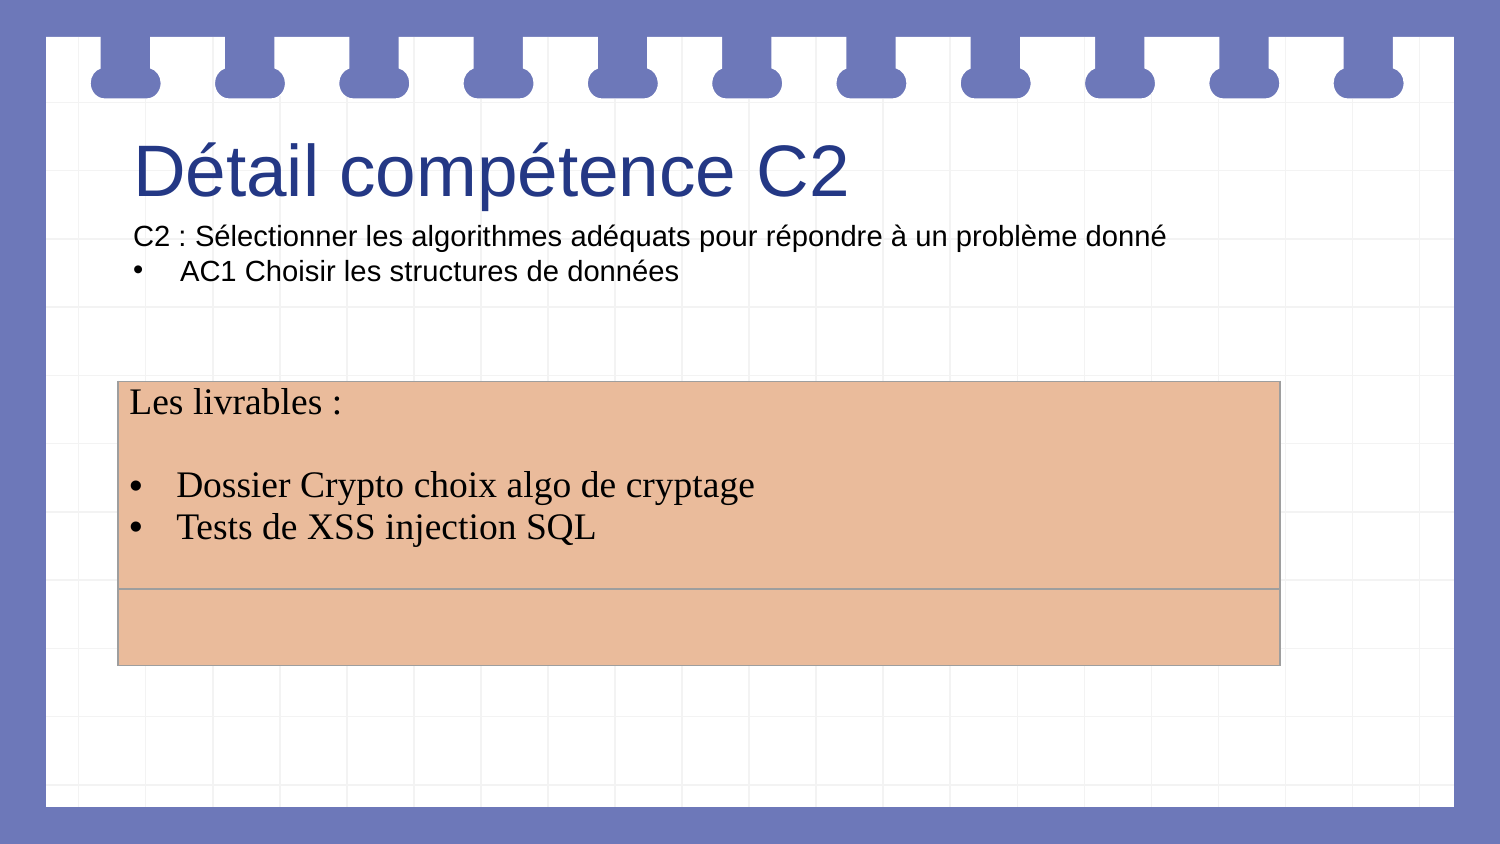

# Détail compétence C2
C2 : Sélectionner les algorithmes adéquats pour répondre à un problème donné
AC1 Choisir les structures de données

| Les livrables : Dossier Crypto choix algo de cryptage Tests de XSS injection SQL |
| --- |
|  |